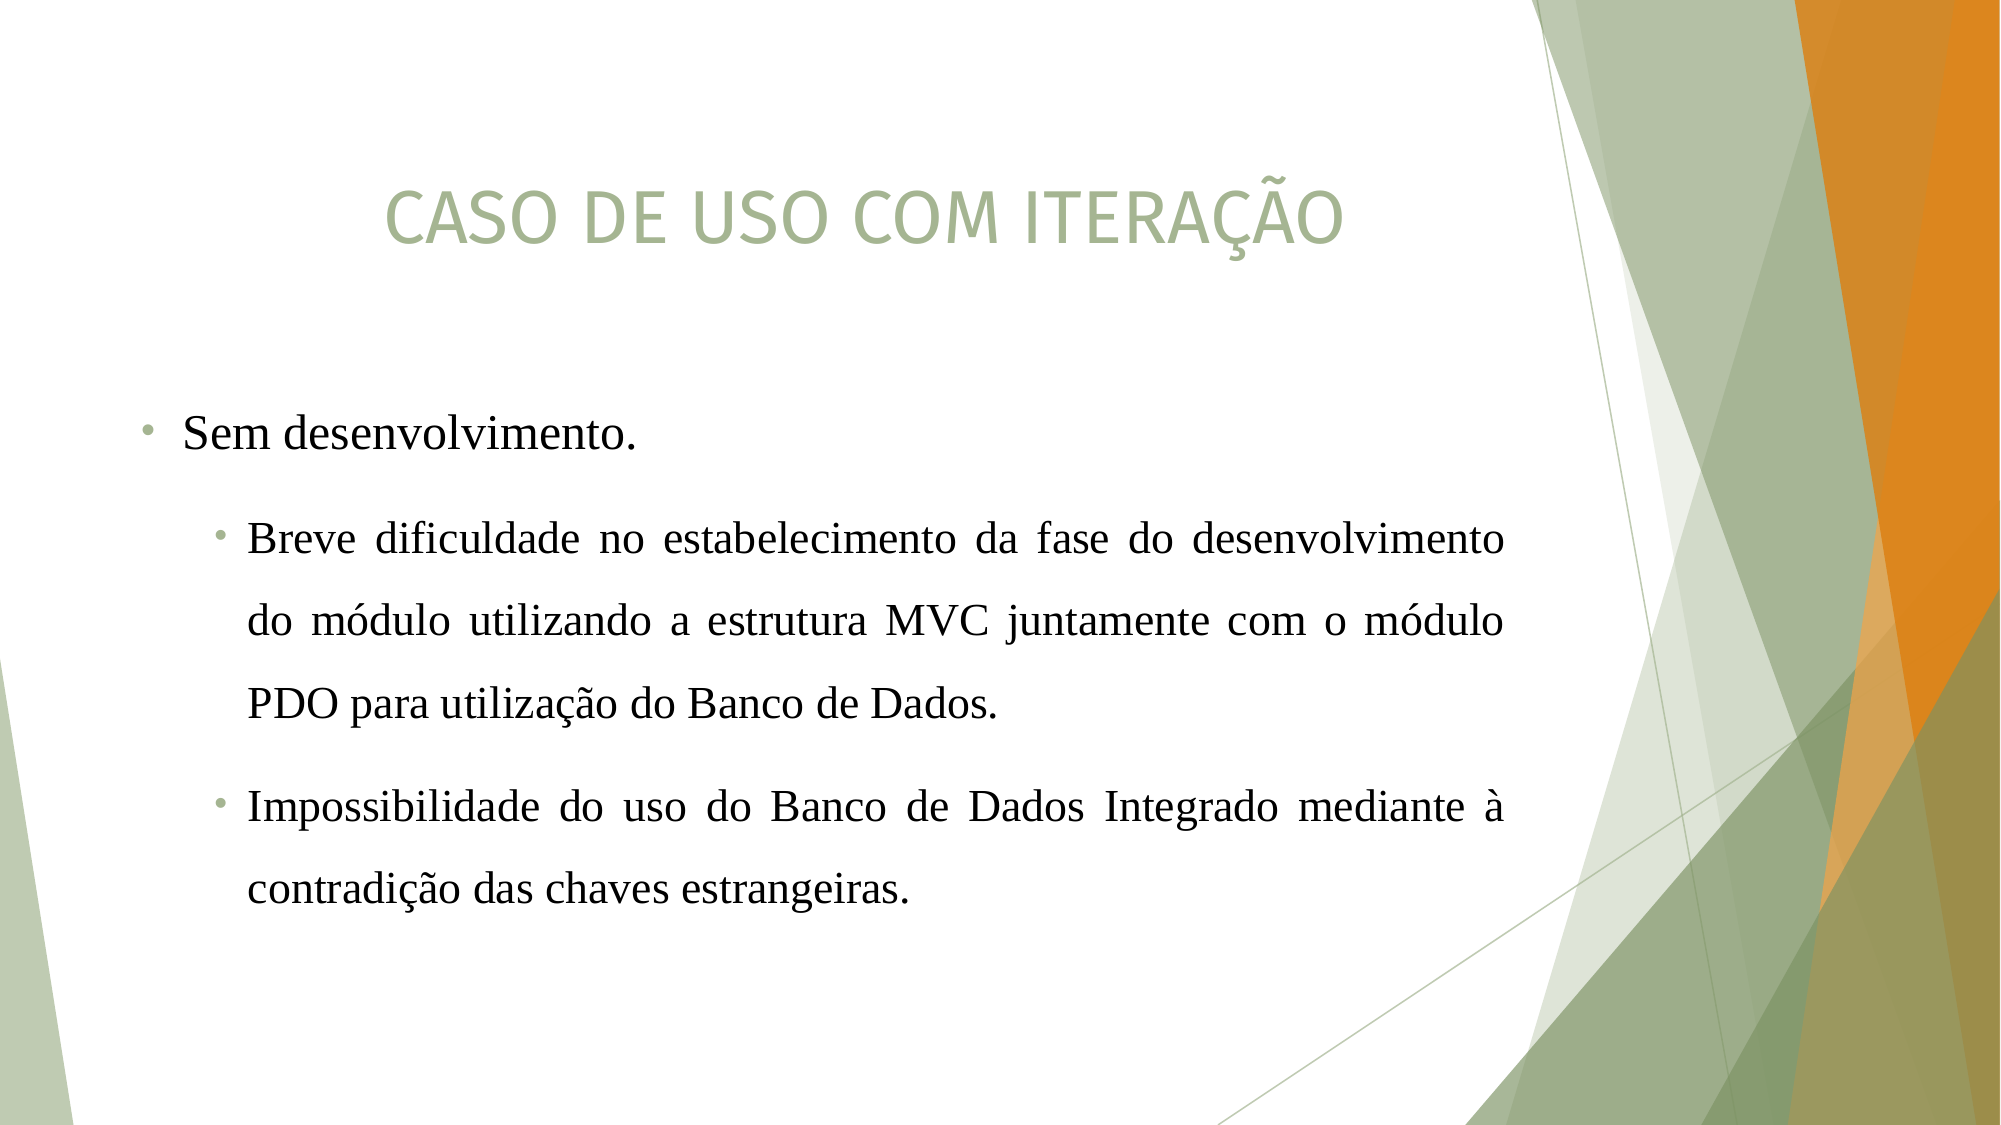

# CASO DE USO COM ITERAÇÃO
Sem desenvolvimento.
Breve dificuldade no estabelecimento da fase do desenvolvimento do módulo utilizando a estrutura MVC juntamente com o módulo PDO para utilização do Banco de Dados.
Impossibilidade do uso do Banco de Dados Integrado mediante à contradição das chaves estrangeiras.